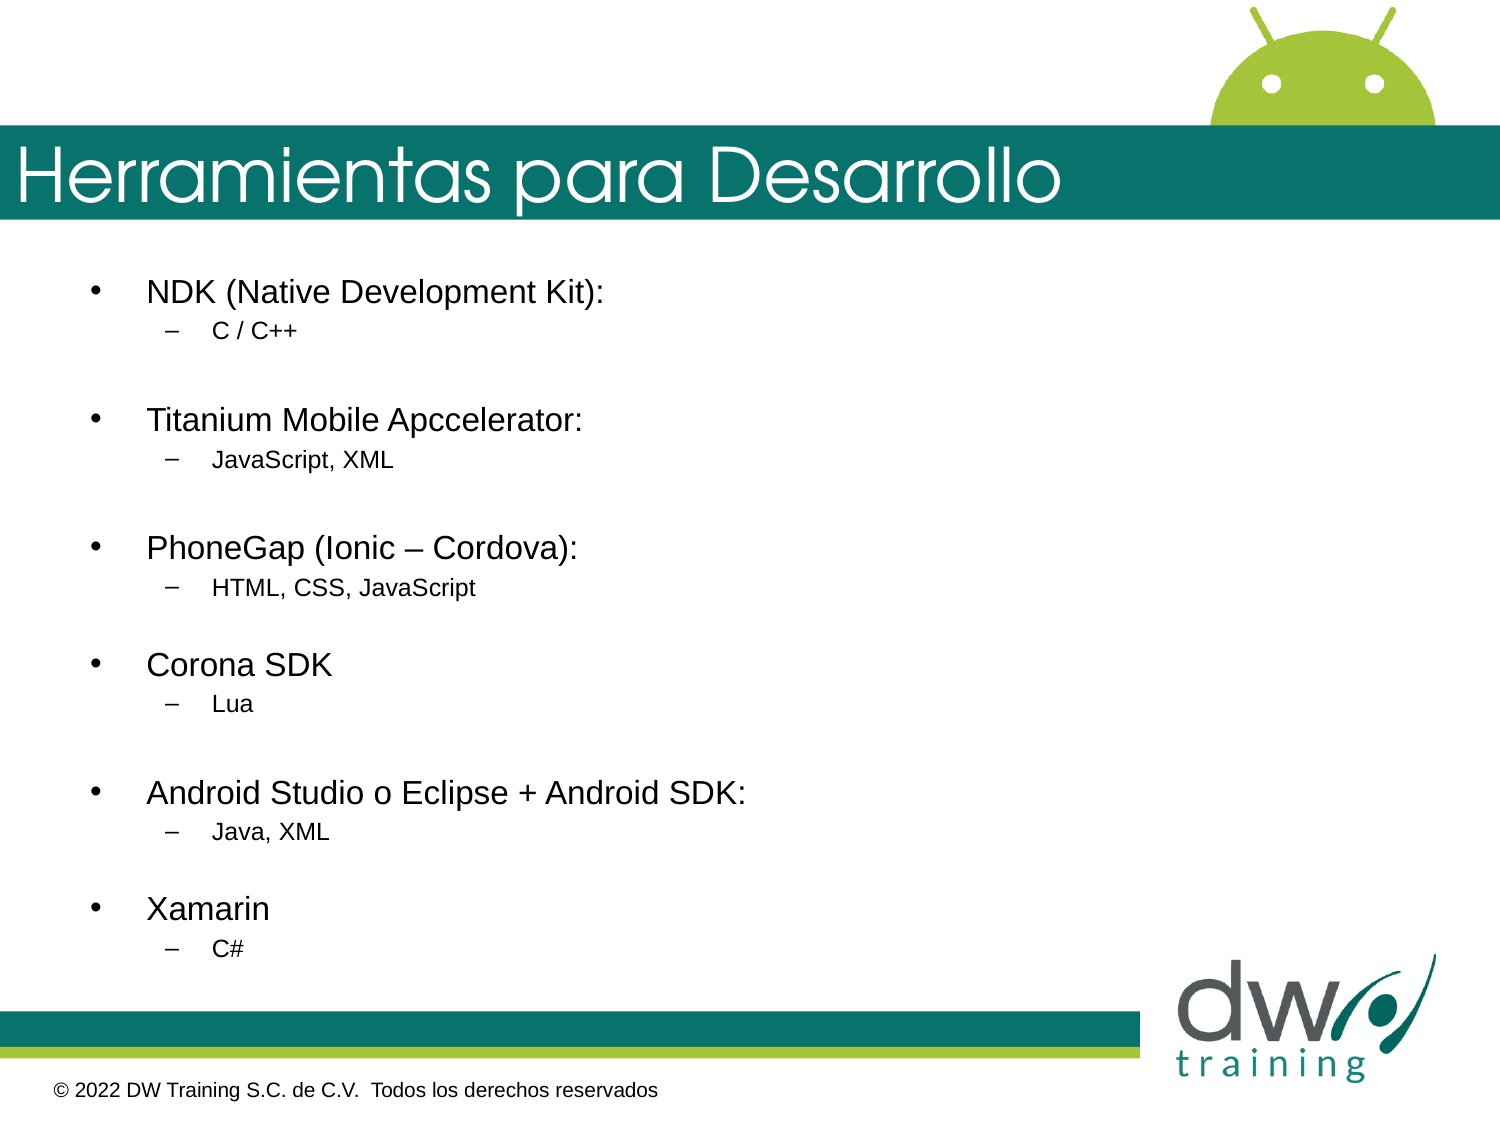

# Herramientas para Desarrollo
NDK (Native Development Kit):
C / C++

Titanium Mobile Apccelerator:
JavaScript, XML

PhoneGap (Ionic – Cordova):
HTML, CSS, JavaScript

Corona SDK
Lua

Android Studio o Eclipse + Android SDK:
Java, XML

Xamarin
C#